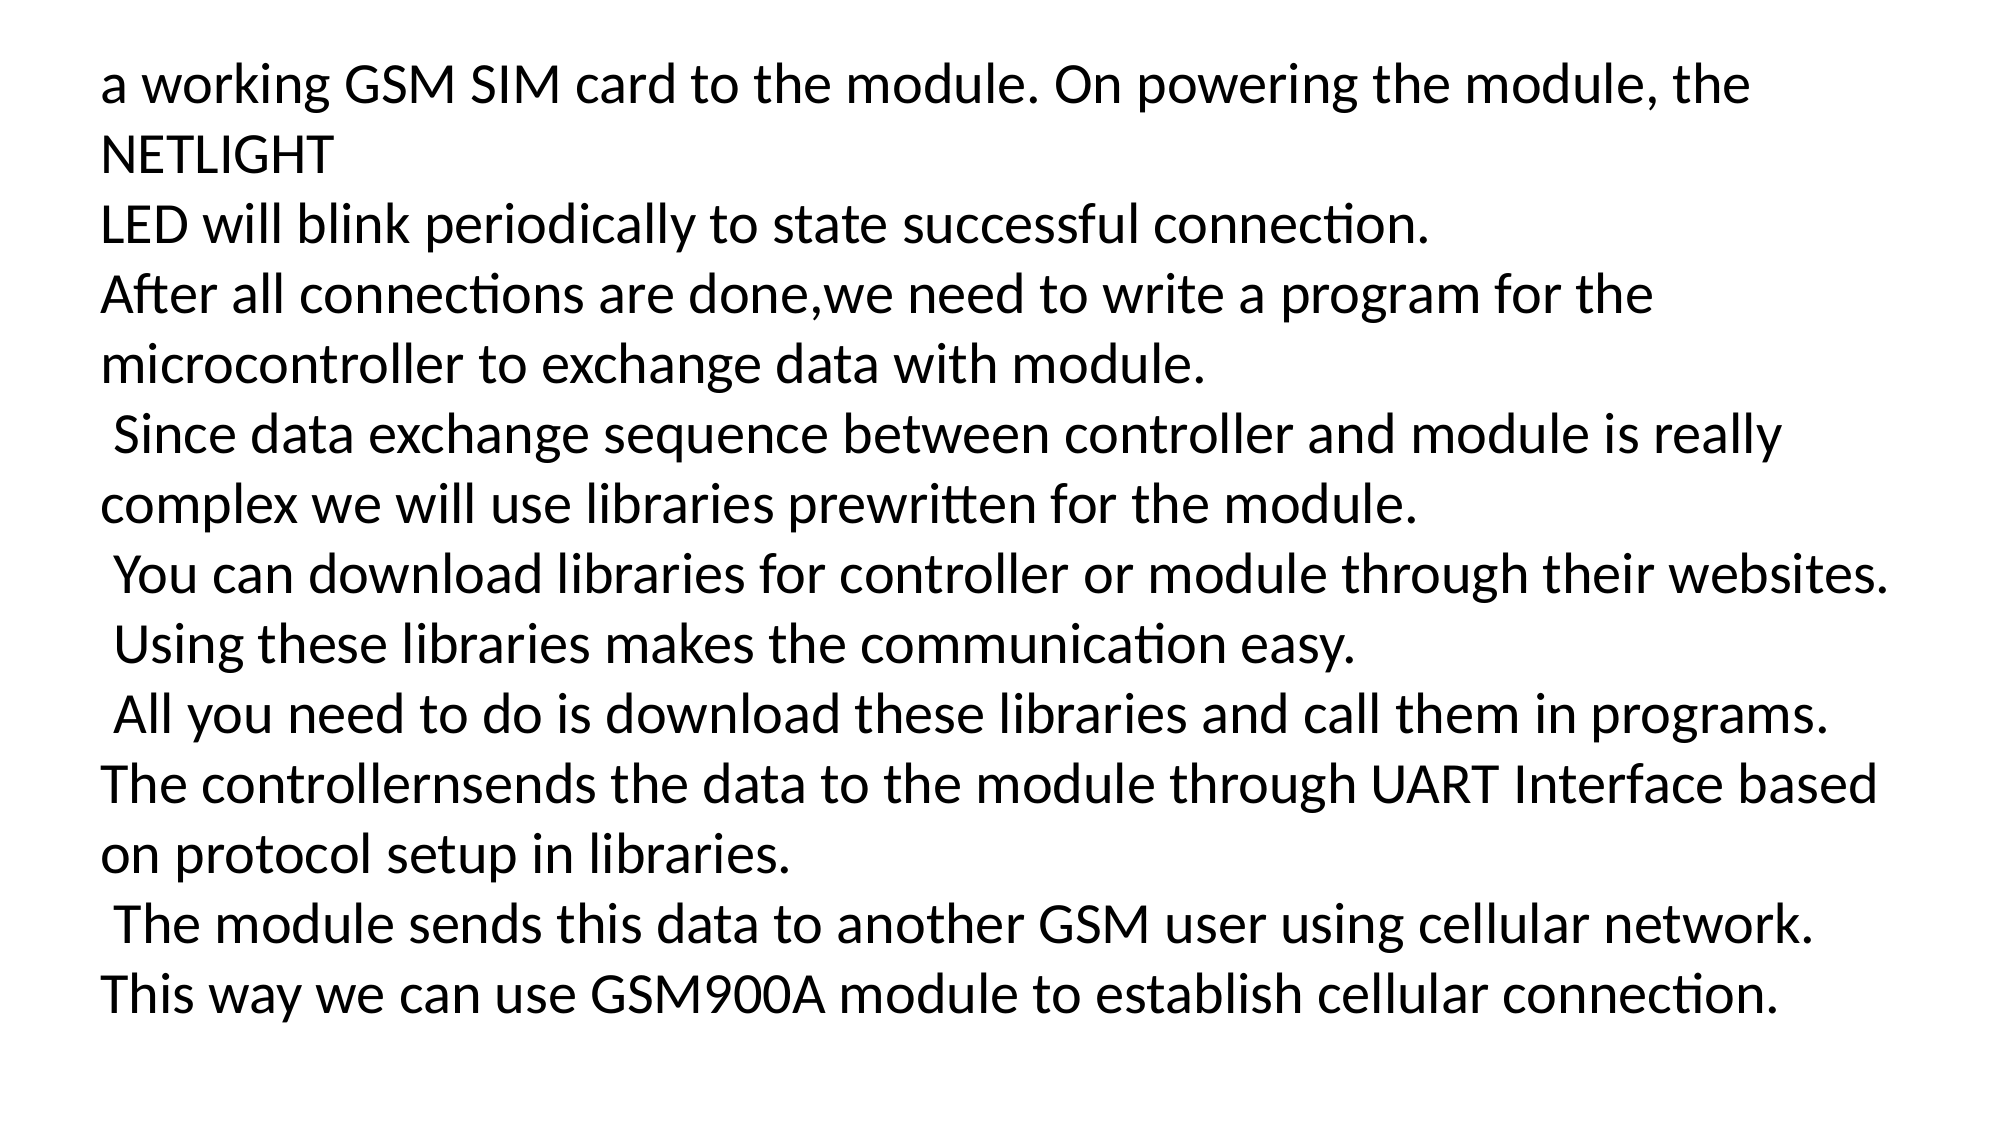

a working GSM SIM card to the module. On powering the module, the NETLIGHT
LED will blink periodically to state successful connection.
After all connections are done,we need to write a program for the microcontroller to exchange data with module.
 Since data exchange sequence between controller and module is really complex we will use libraries prewritten for the module.
 You can download libraries for controller or module through their websites.
 Using these libraries makes the communication easy.
 All you need to do is download these libraries and call them in programs.
The controllernsends the data to the module through UART Interface based on protocol setup in libraries.
 The module sends this data to another GSM user using cellular network.
This way we can use GSM900A module to establish cellular connection.